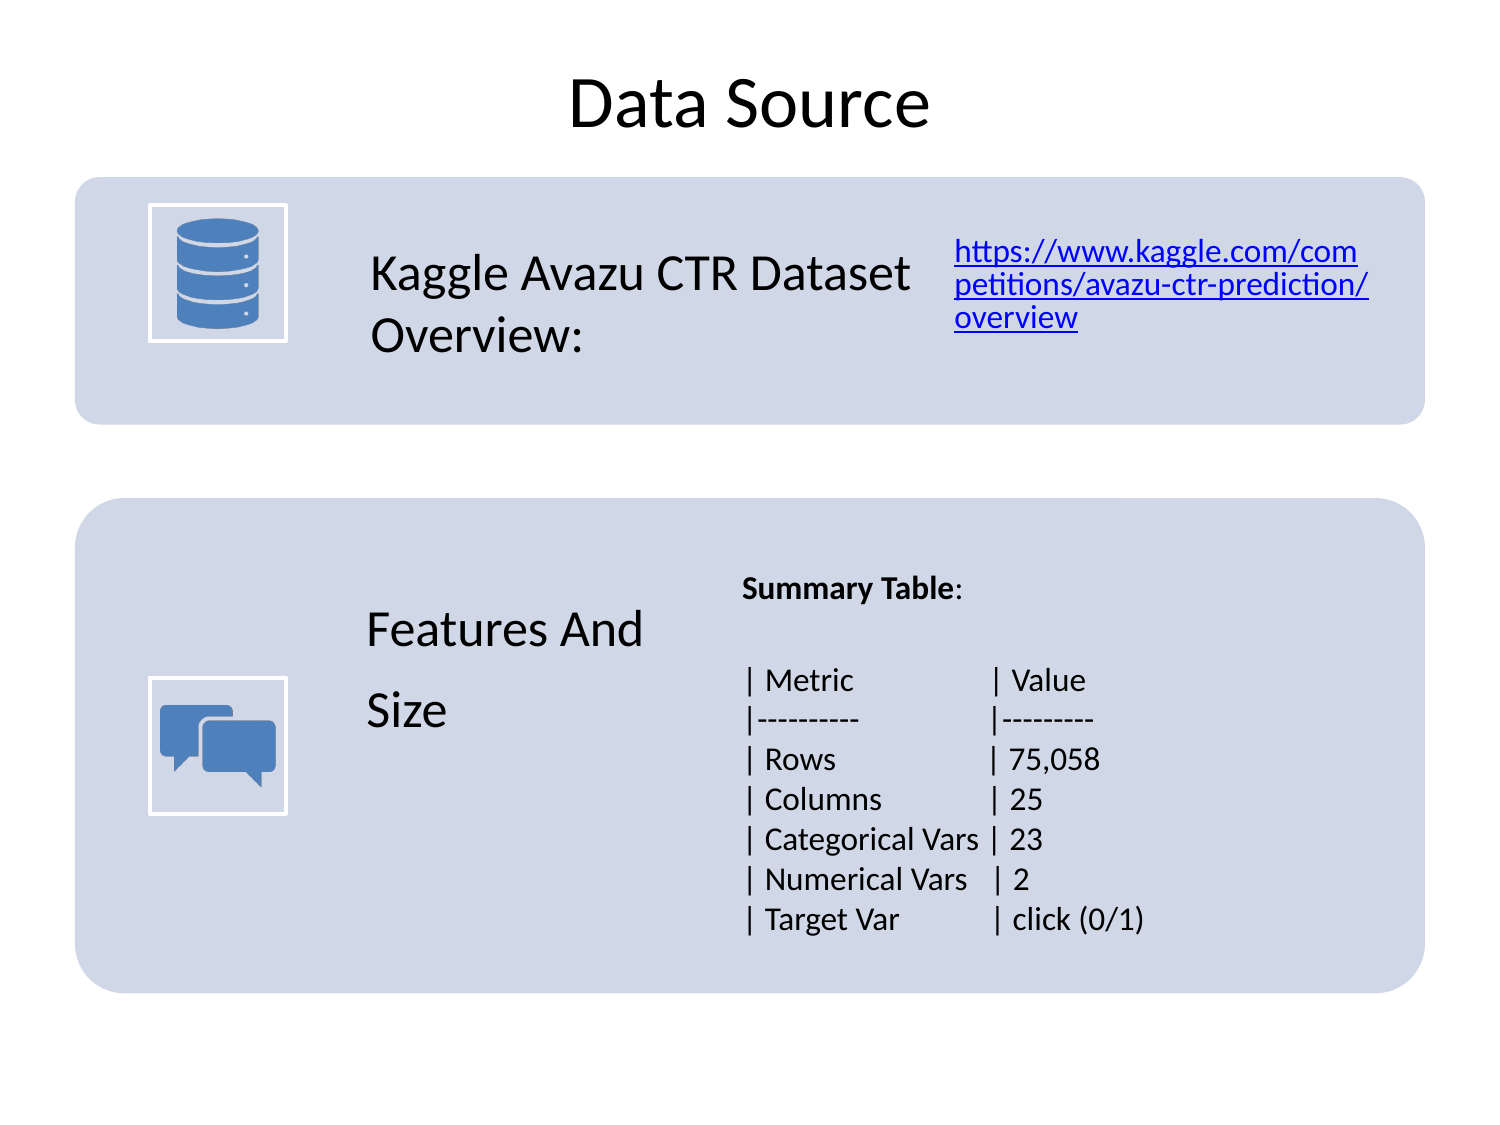

# Data Source
Kaggle Avazu CTR Dataset Overview:
https://www.kaggle.com/competitions/avazu-ctr-prediction/overview
Features And
Size
Summary Table:
| Metric                  | Value
|----------                 |---------
| Rows                    | 75,058
| Columns              | 25
| Categorical Vars | 23
| Numerical Vars   | 2
| Target Var            | click (0/1)